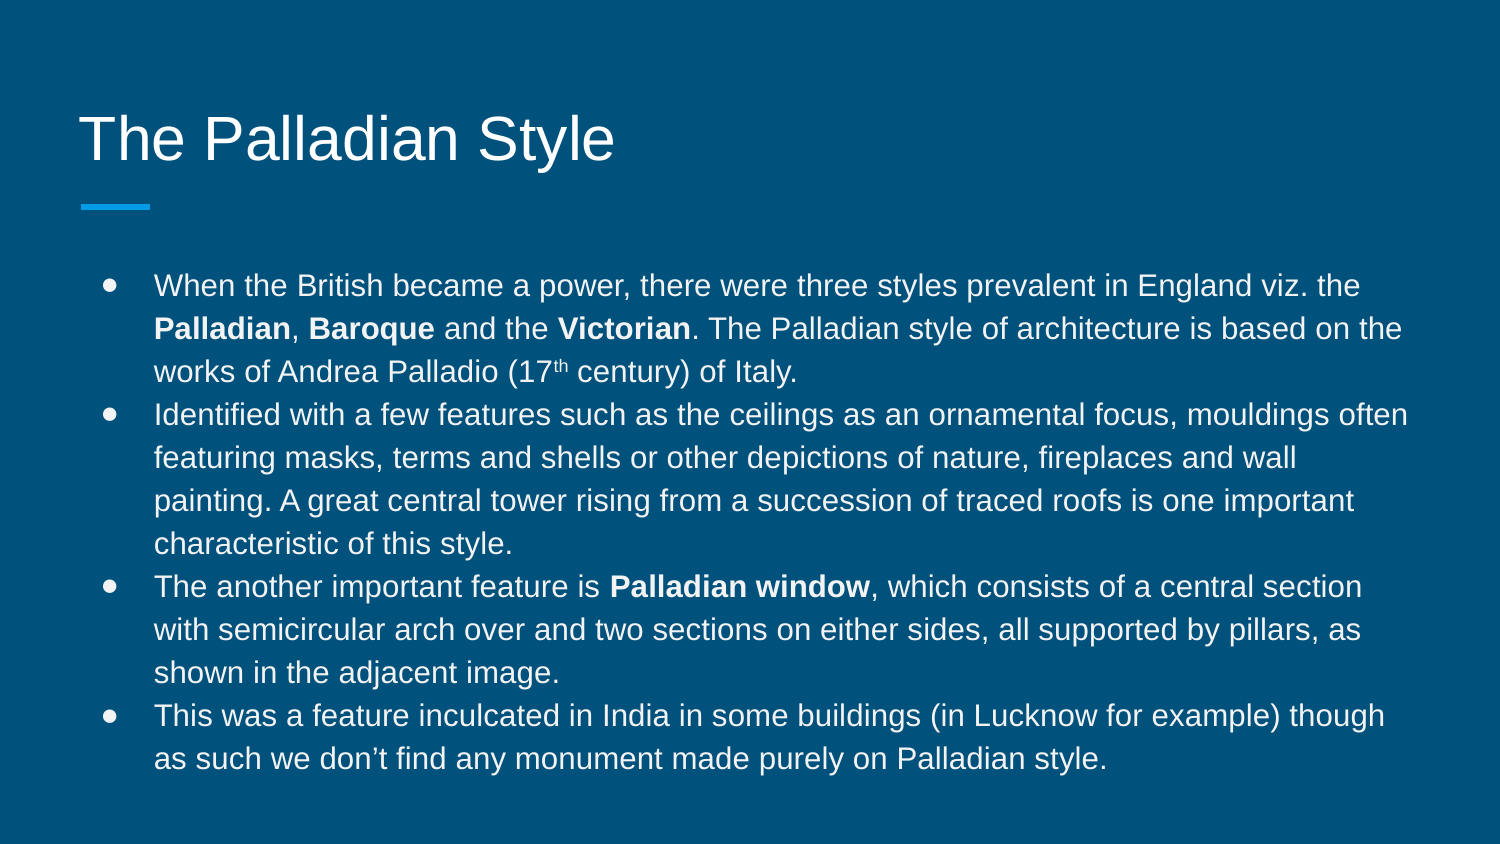

# The Palladian Style
When the British became a power, there were three styles prevalent in England viz. the Palladian, Baroque and the Victorian. The Palladian style of architecture is based on the works of Andrea Palladio (17th century) of Italy.
Identified with a few features such as the ceilings as an ornamental focus, mouldings often featuring masks, terms and shells or other depictions of nature, fireplaces and wall painting. A great central tower rising from a succession of traced roofs is one important characteristic of this style.
The another important feature is Palladian window, which consists of a central section with semicircular arch over and two sections on either sides, all supported by pillars, as shown in the adjacent image.
This was a feature inculcated in India in some buildings (in Lucknow for example) though as such we don’t find any monument made purely on Palladian style.